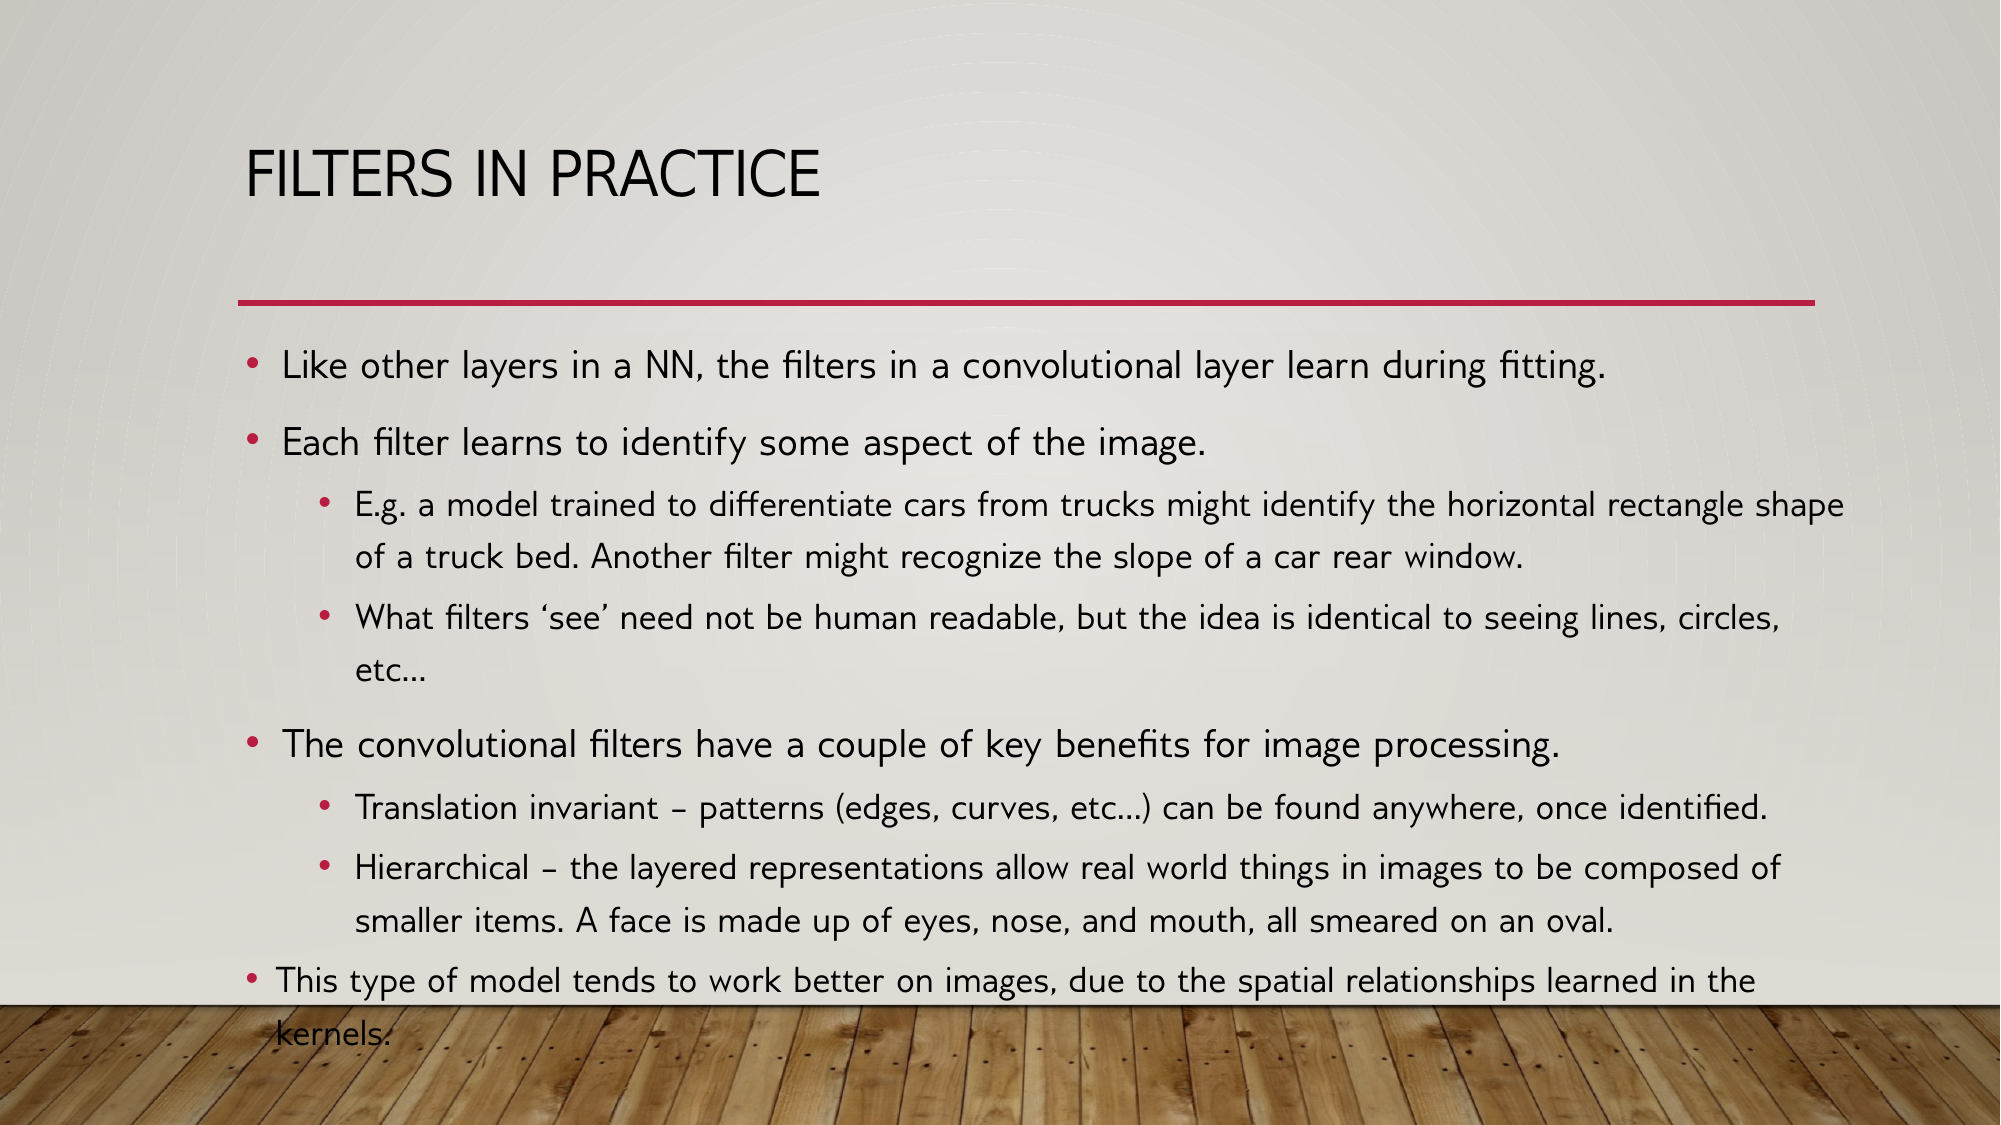

# Filters in Practice
Like other layers in a NN, the filters in a convolutional layer learn during fitting.
Each filter learns to identify some aspect of the image.
E.g. a model trained to differentiate cars from trucks might identify the horizontal rectangle shape of a truck bed. Another filter might recognize the slope of a car rear window.
What filters ‘see’ need not be human readable, but the idea is identical to seeing lines, circles, etc…
The convolutional filters have a couple of key benefits for image processing.
Translation invariant – patterns (edges, curves, etc…) can be found anywhere, once identified.
Hierarchical – the layered representations allow real world things in images to be composed of smaller items. A face is made up of eyes, nose, and mouth, all smeared on an oval.
This type of model tends to work better on images, due to the spatial relationships learned in the kernels.